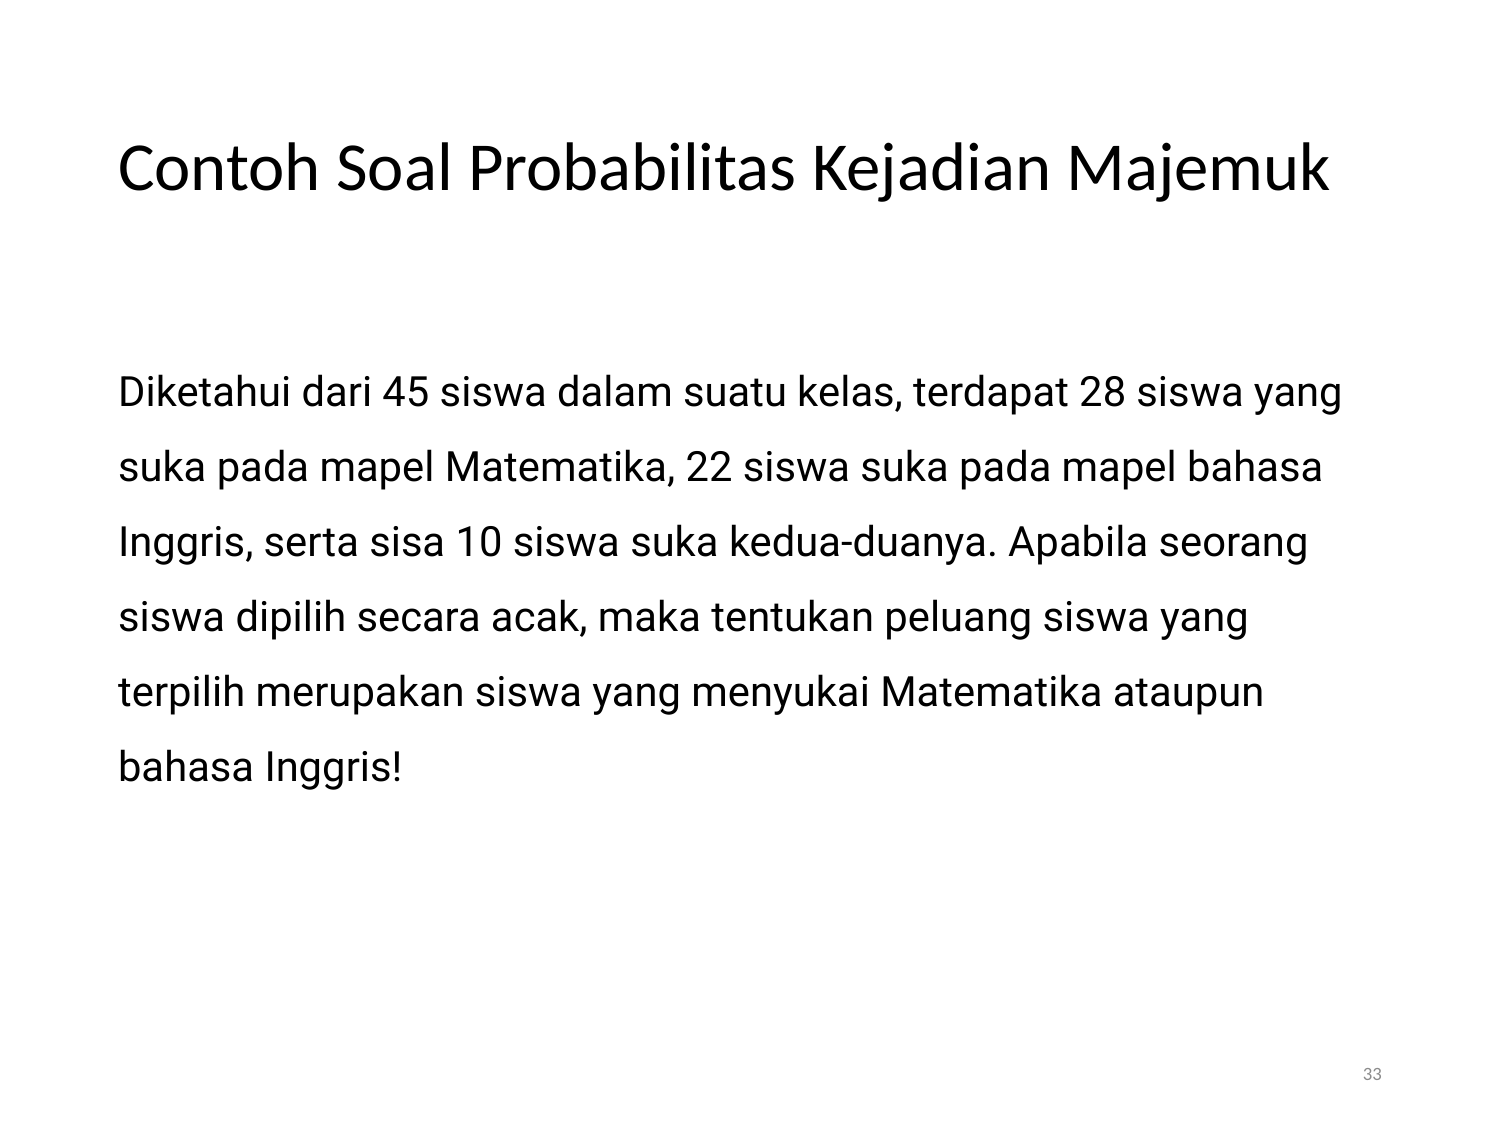

# Contoh Soal Probabilitas Kejadian Majemuk
Diketahui dari 45 siswa dalam suatu kelas, terdapat 28 siswa yang suka pada mapel Matematika, 22 siswa suka pada mapel bahasa Inggris, serta sisa 10 siswa suka kedua-duanya. Apabila seorang siswa dipilih secara acak, maka tentukan peluang siswa yang terpilih merupakan siswa yang menyukai Matematika ataupun bahasa Inggris!

33